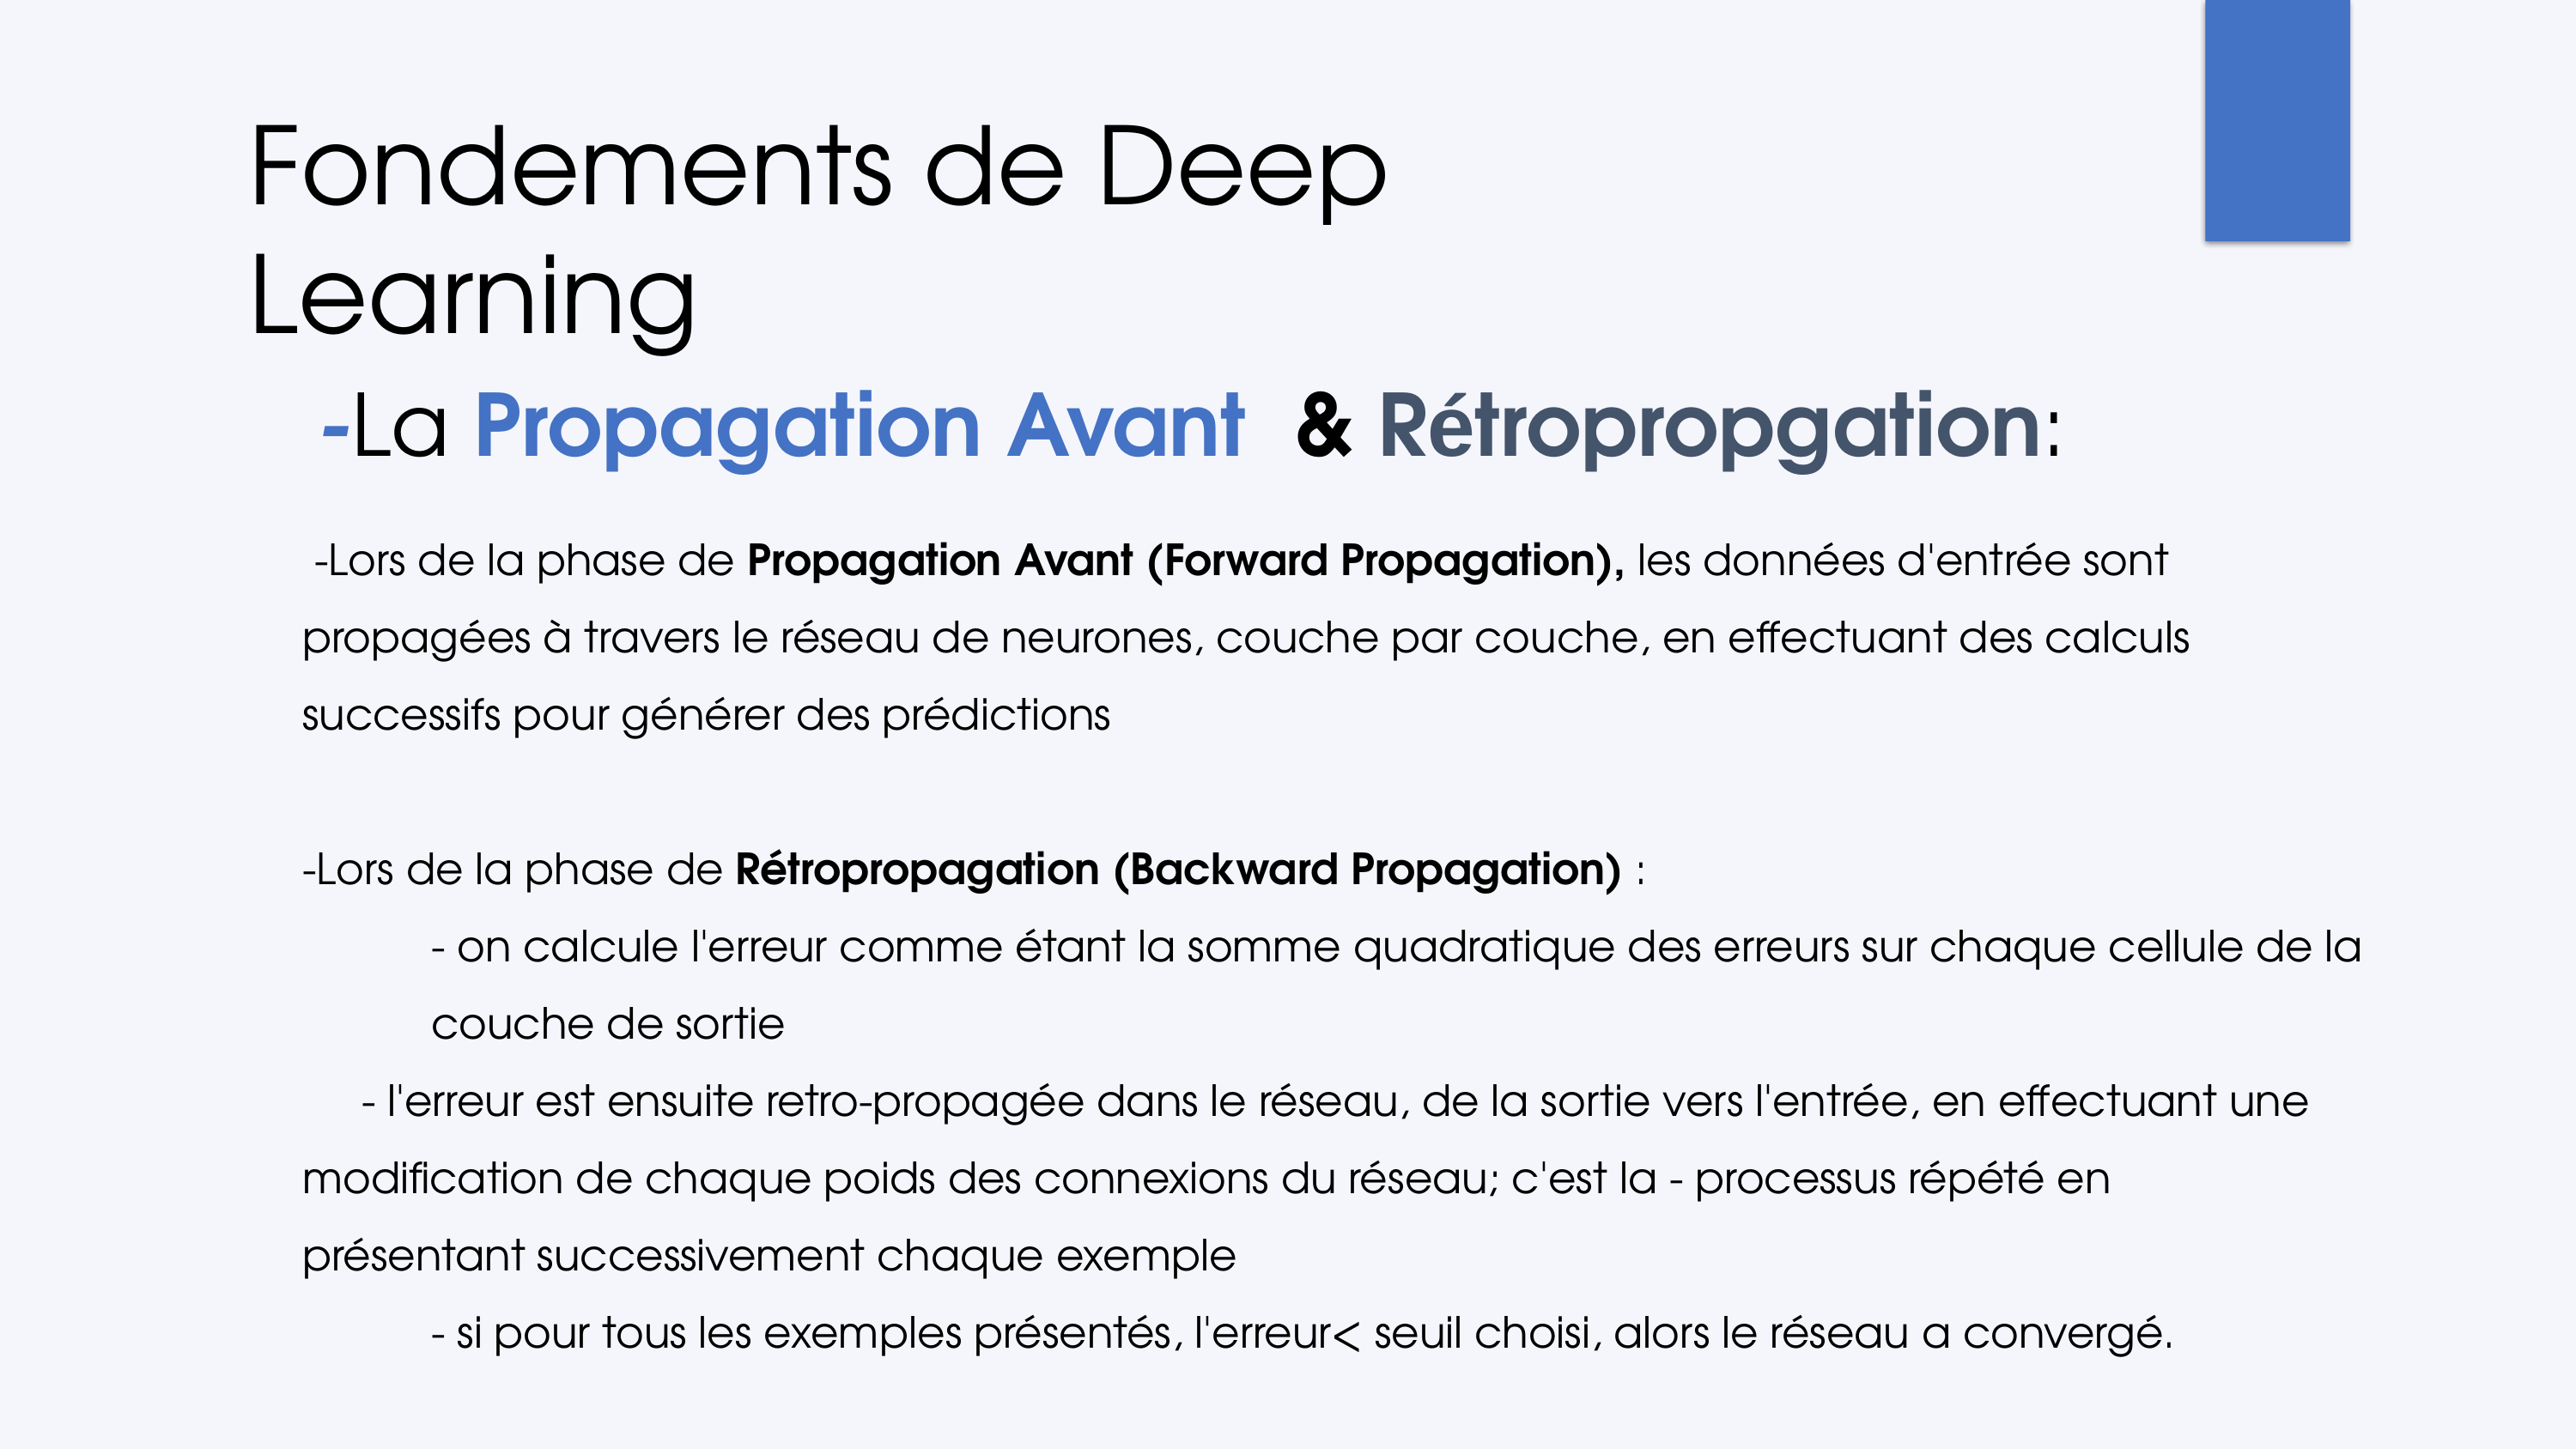

Fondements de Deep Learning
 -La Propagation Avant  & Rétropropgation:

 -Lors de la phase de Propagation Avant (Forward Propagation), les données d'entrée sont propagées à travers le réseau de neurones, couche par couche, en effectuant des calculs successifs pour générer des prédictions

-Lors de la phase de Rétropropagation (Backward Propagation) :
	- on calcule l'erreur comme étant la somme quadratique des erreurs sur chaque cellule de la    	couche de sortie
     - l'erreur est ensuite retro-propagée dans le réseau, de la sortie vers l'entrée, en effectuant une 	modification de chaque poids des connexions du réseau; c'est la - processus répété en 	présentant successivement chaque exemple
	- si pour tous les exemples présentés, l'erreur< seuil choisi, alors le réseau a convergé.